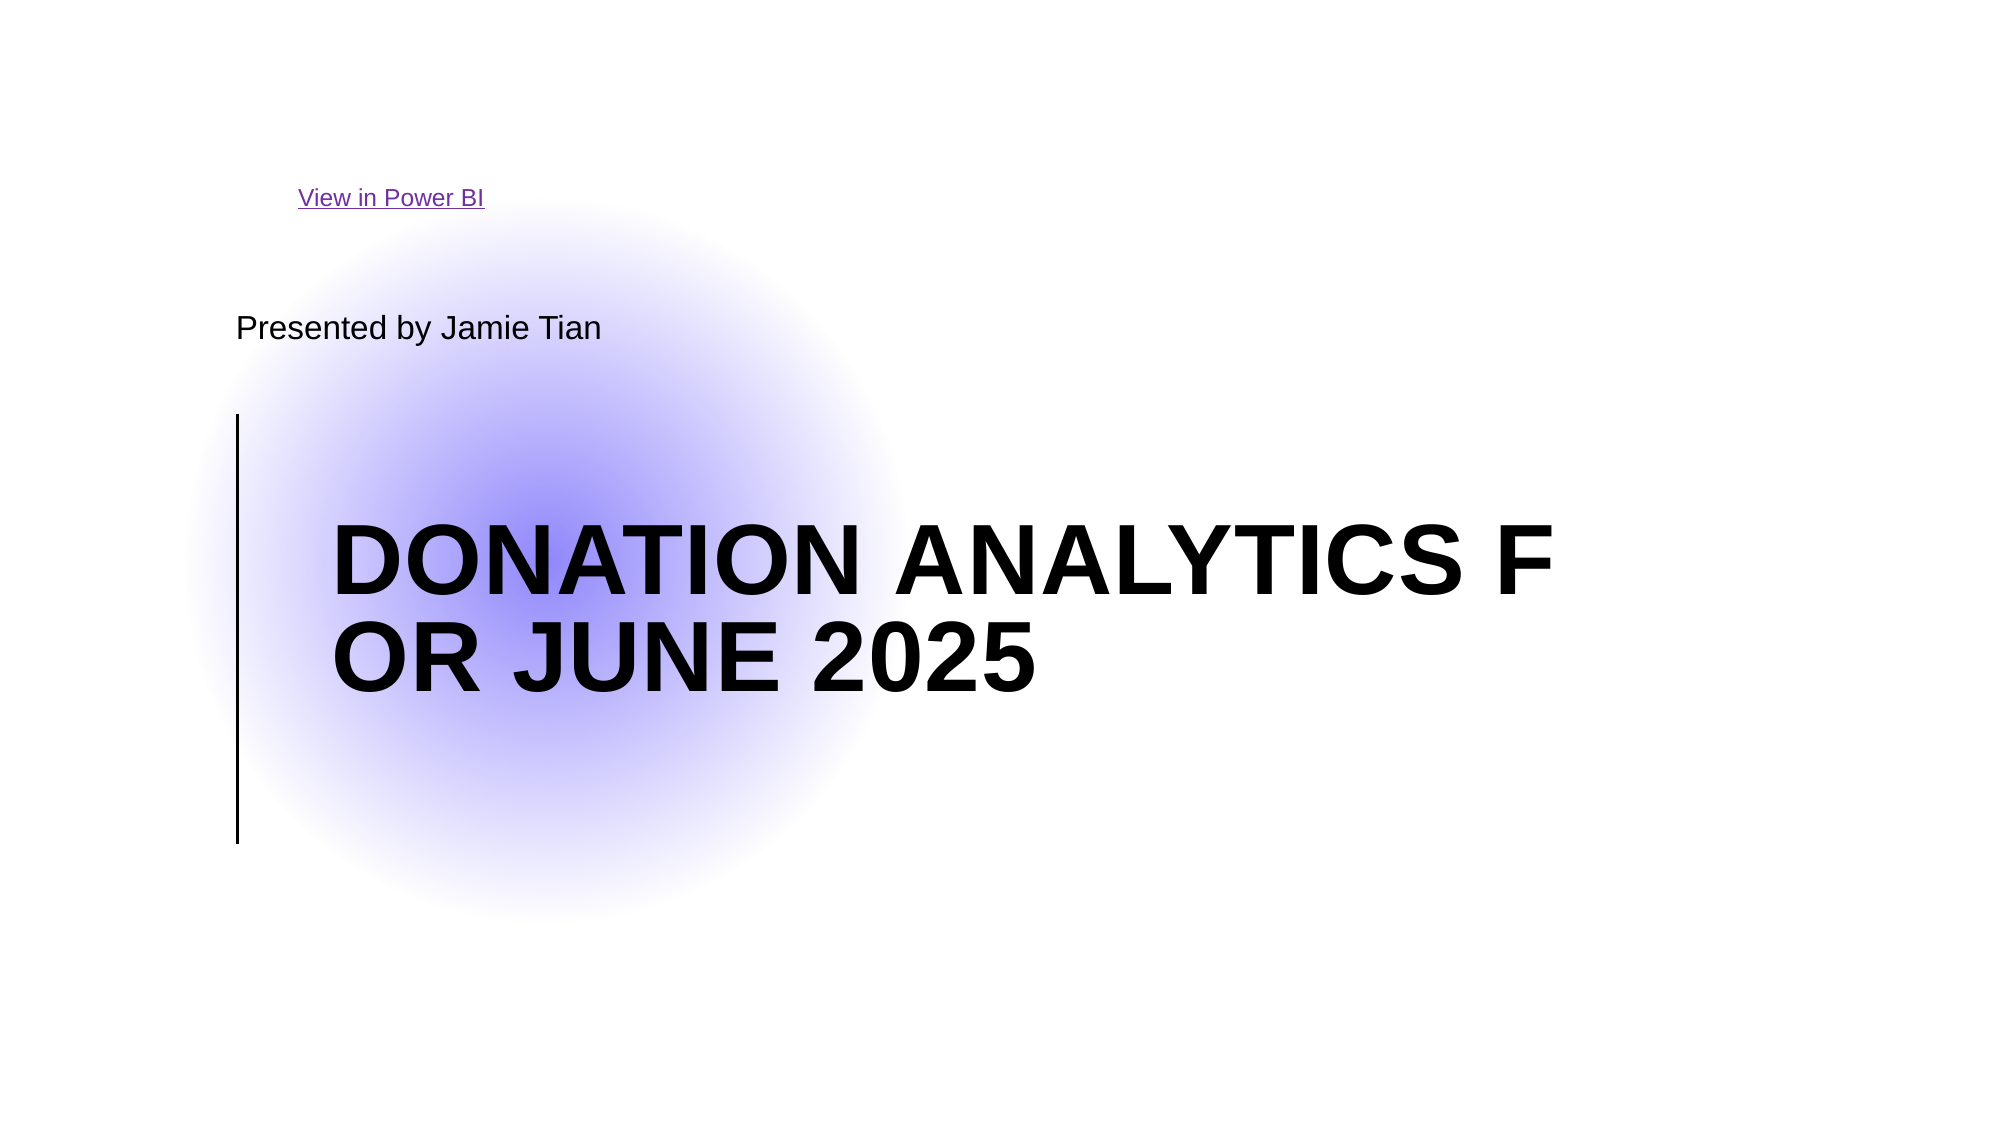

View in Power BI
Presented by Jamie Tian
# Donation Analytics for June 2025